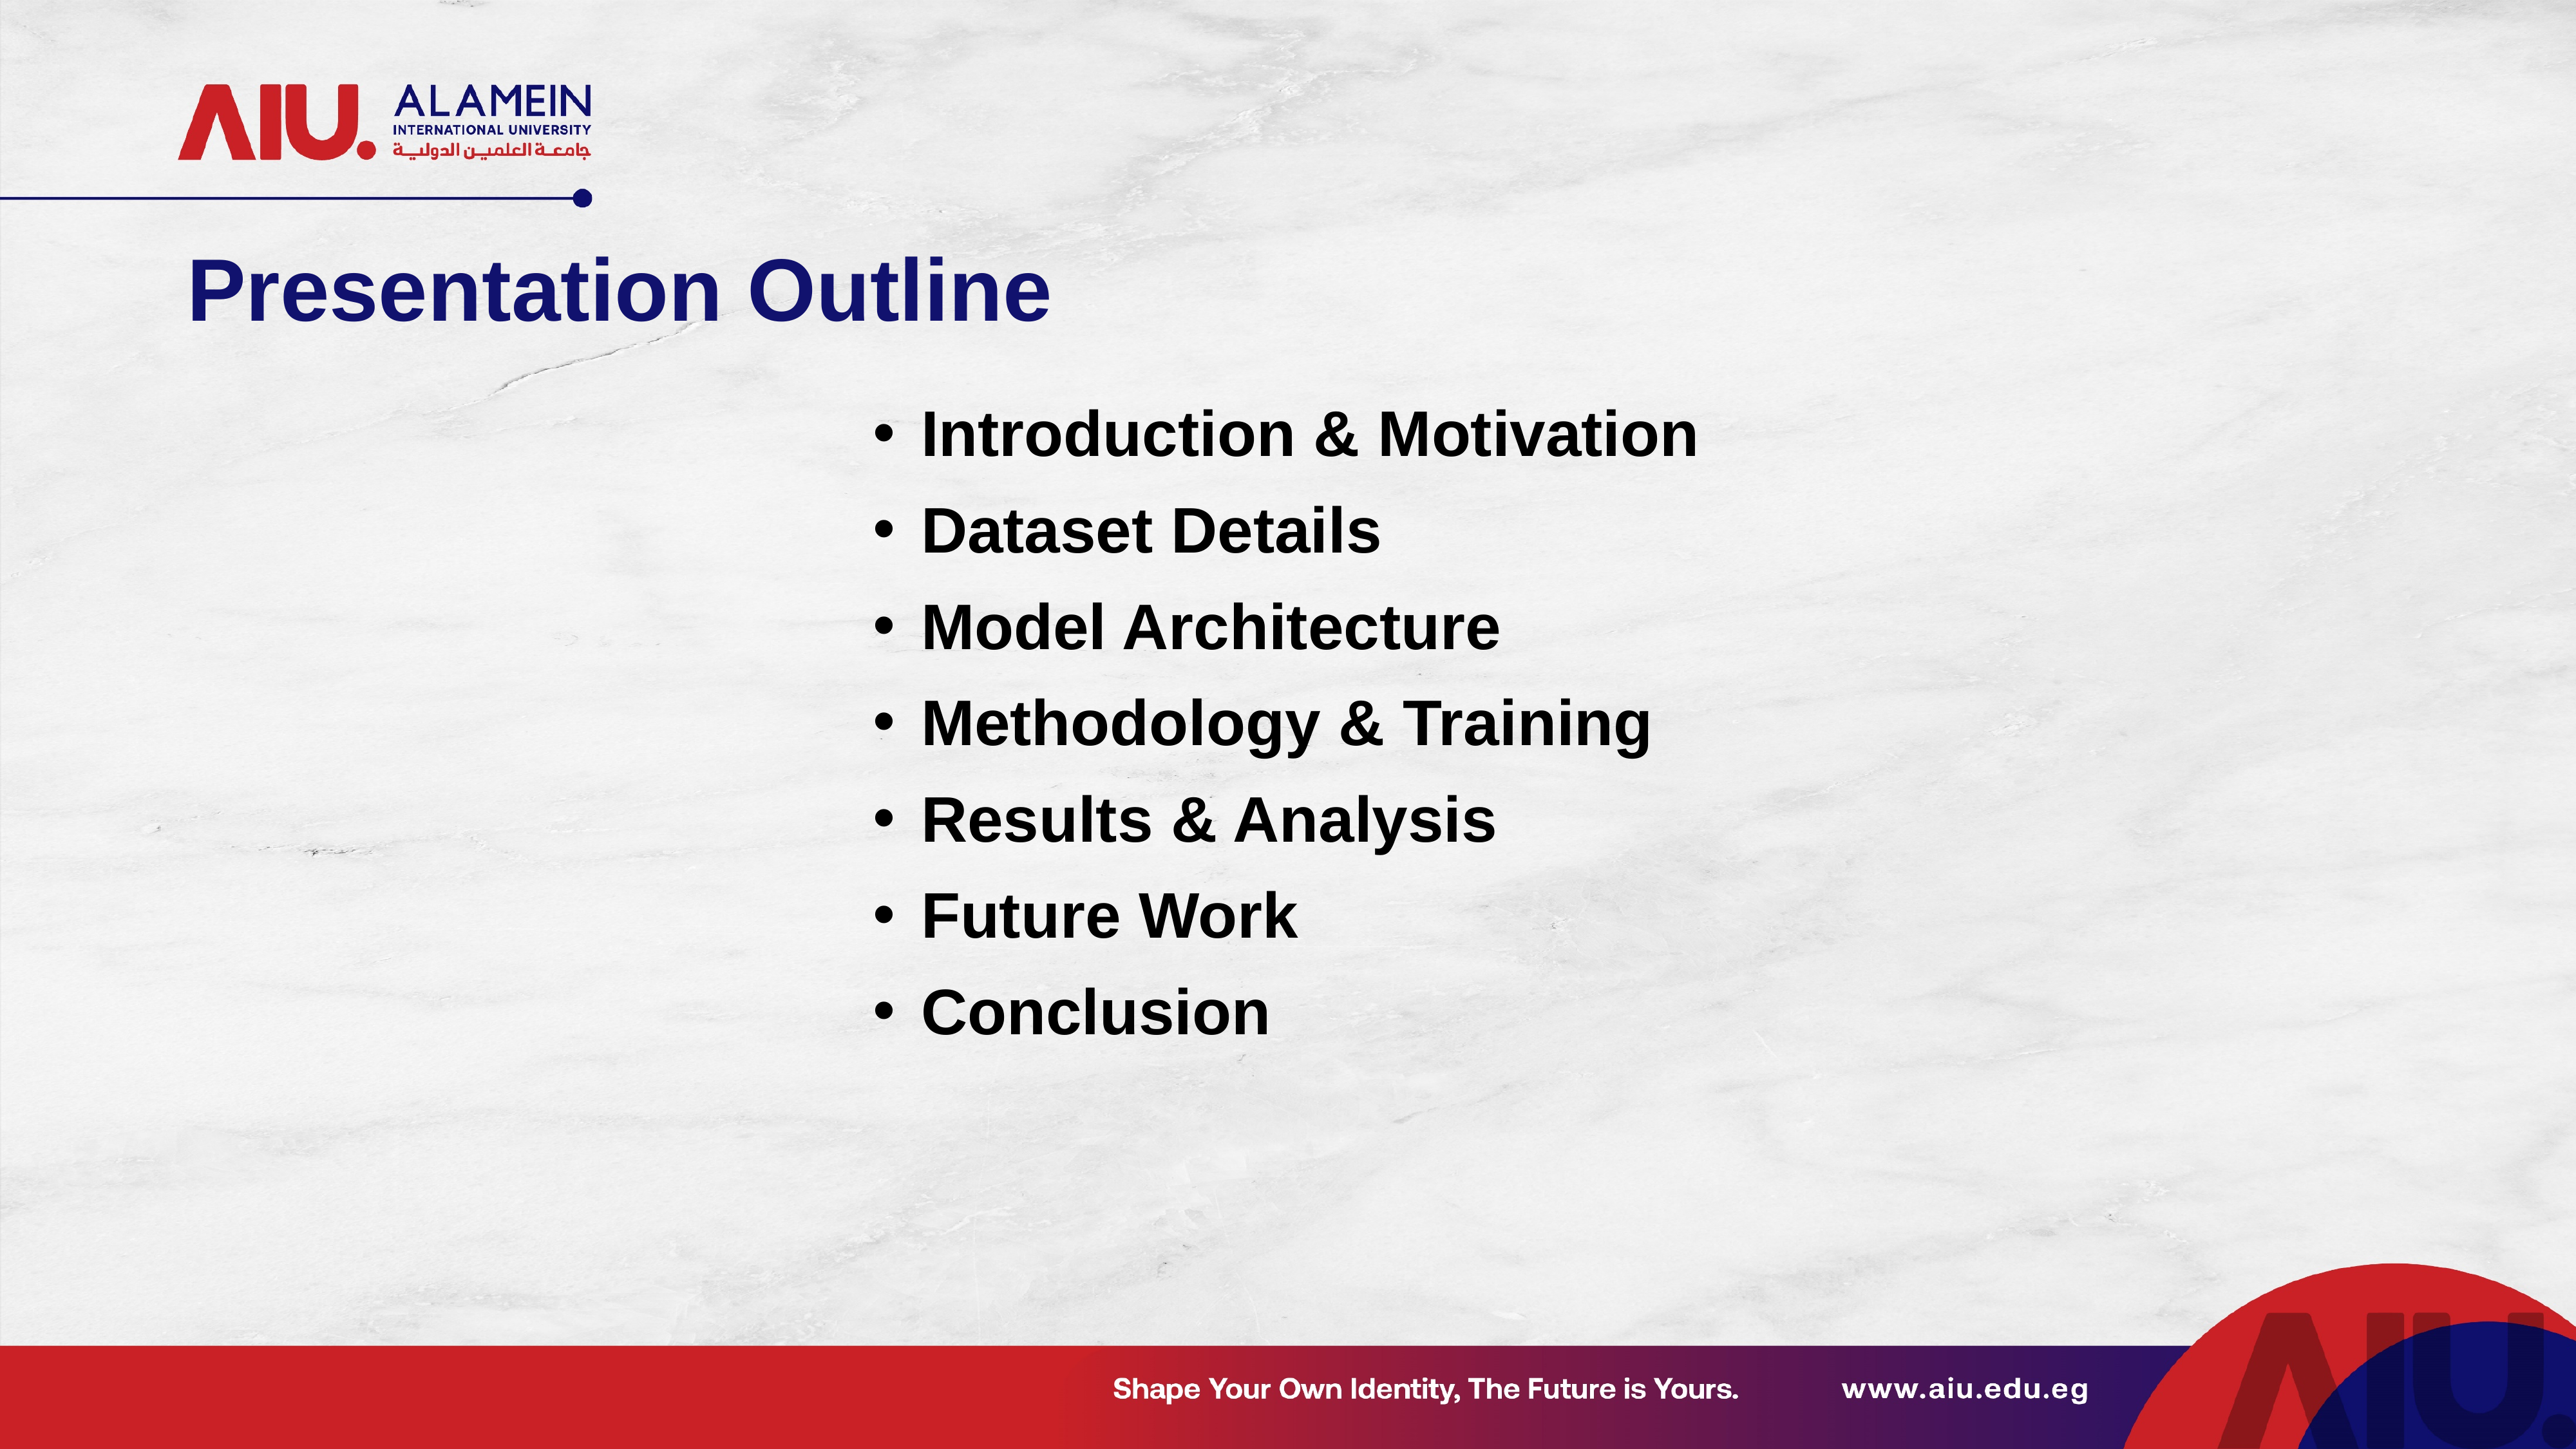

# Presentation Outline
Introduction & Motivation
Dataset Details
Model Architecture
Methodology & Training
Results & Analysis
Future Work
Conclusion